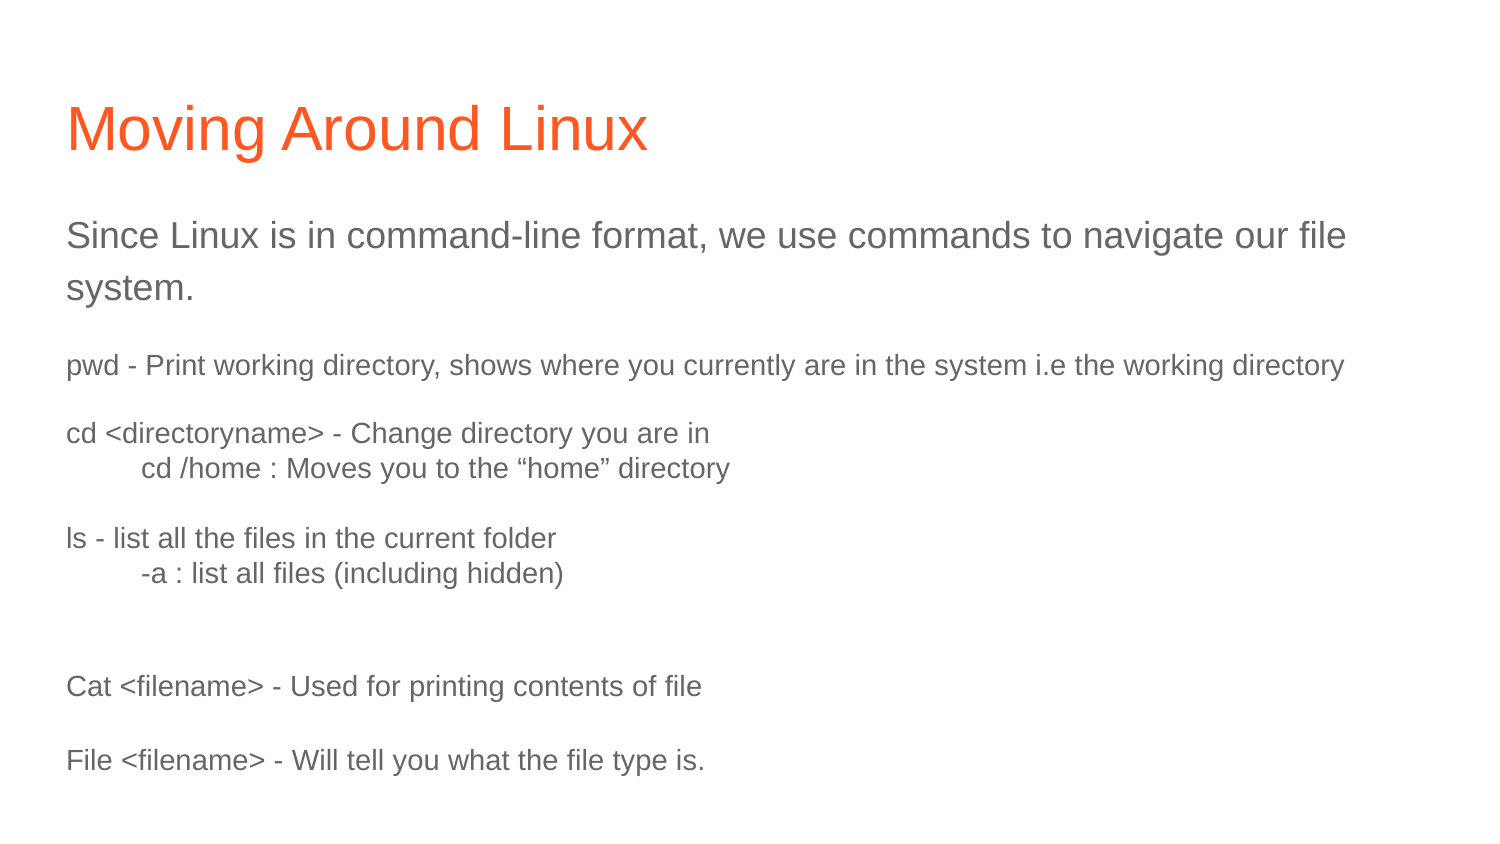

# Moving Around Linux
Since Linux is in command-line format, we use commands to navigate our file system.
pwd - Print working directory, shows where you currently are in the system i.e the working directory
cd <directoryname> - Change directory you are in
cd /home : Moves you to the “home” directory

ls - list all the files in the current folder
-a : list all files (including hidden)

Cat <filename> - Used for printing contents of file
File <filename> - Will tell you what the file type is.